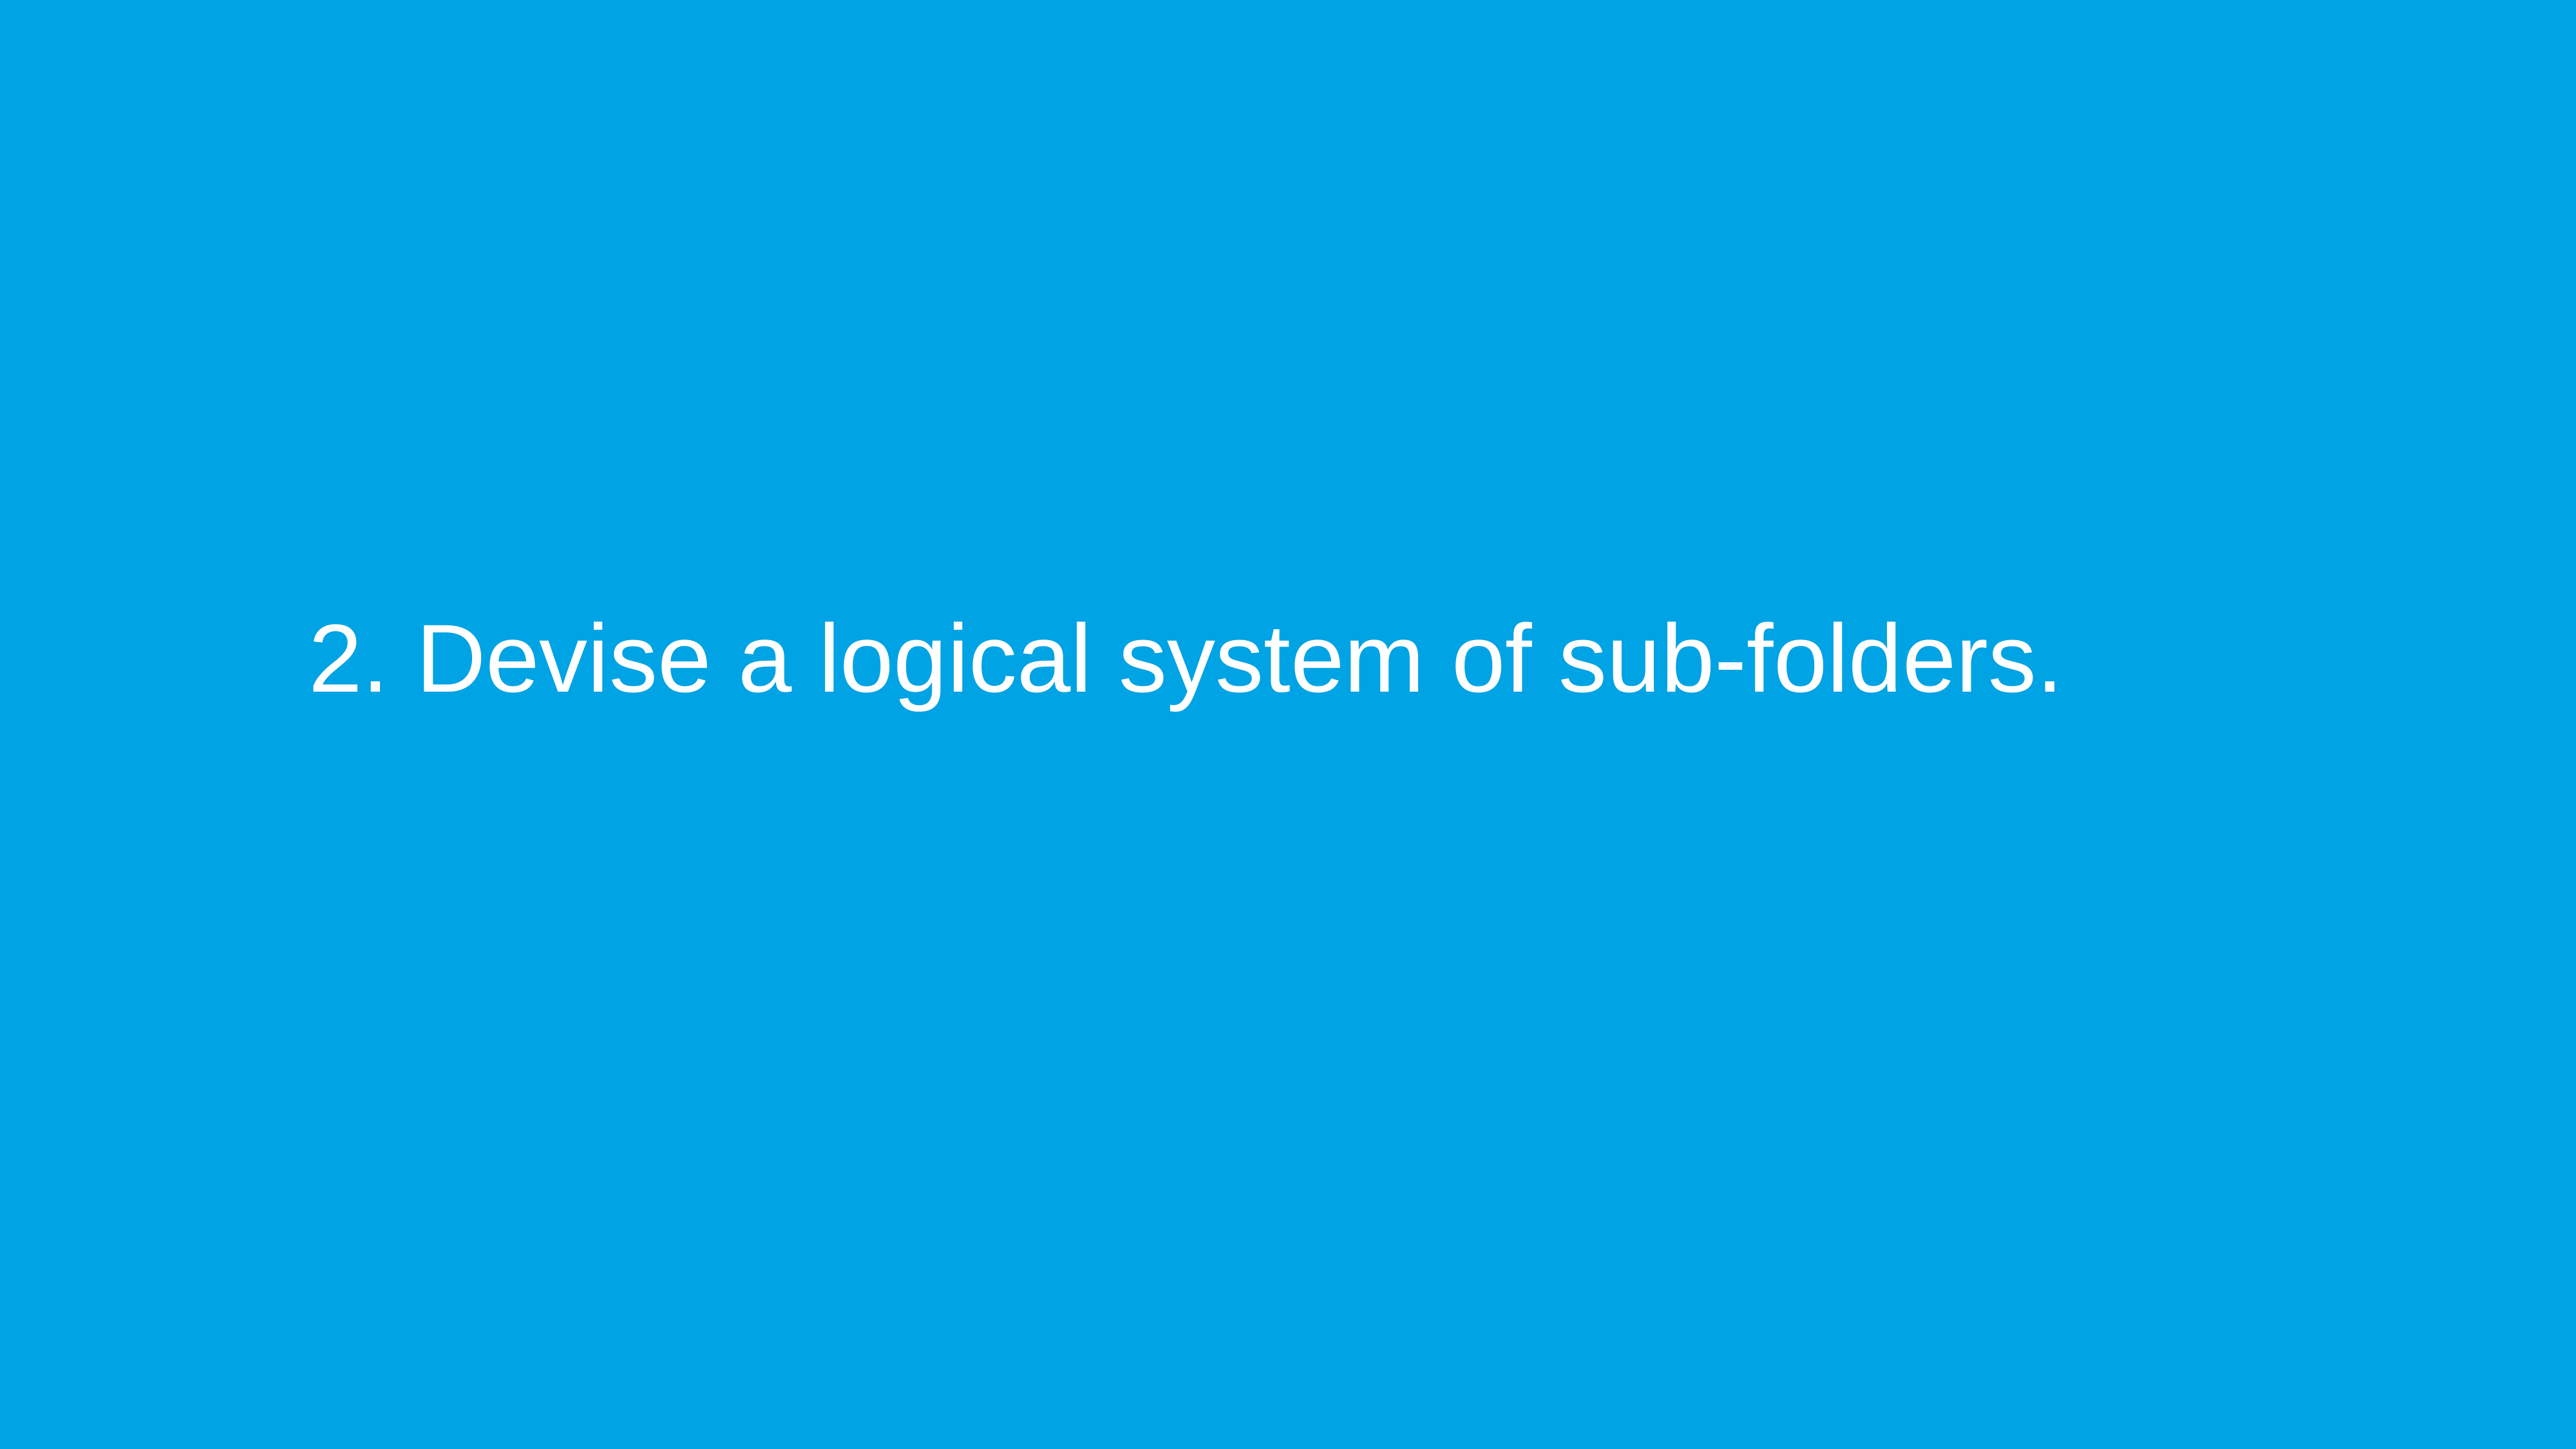

2. Devise a logical system of sub-folders.